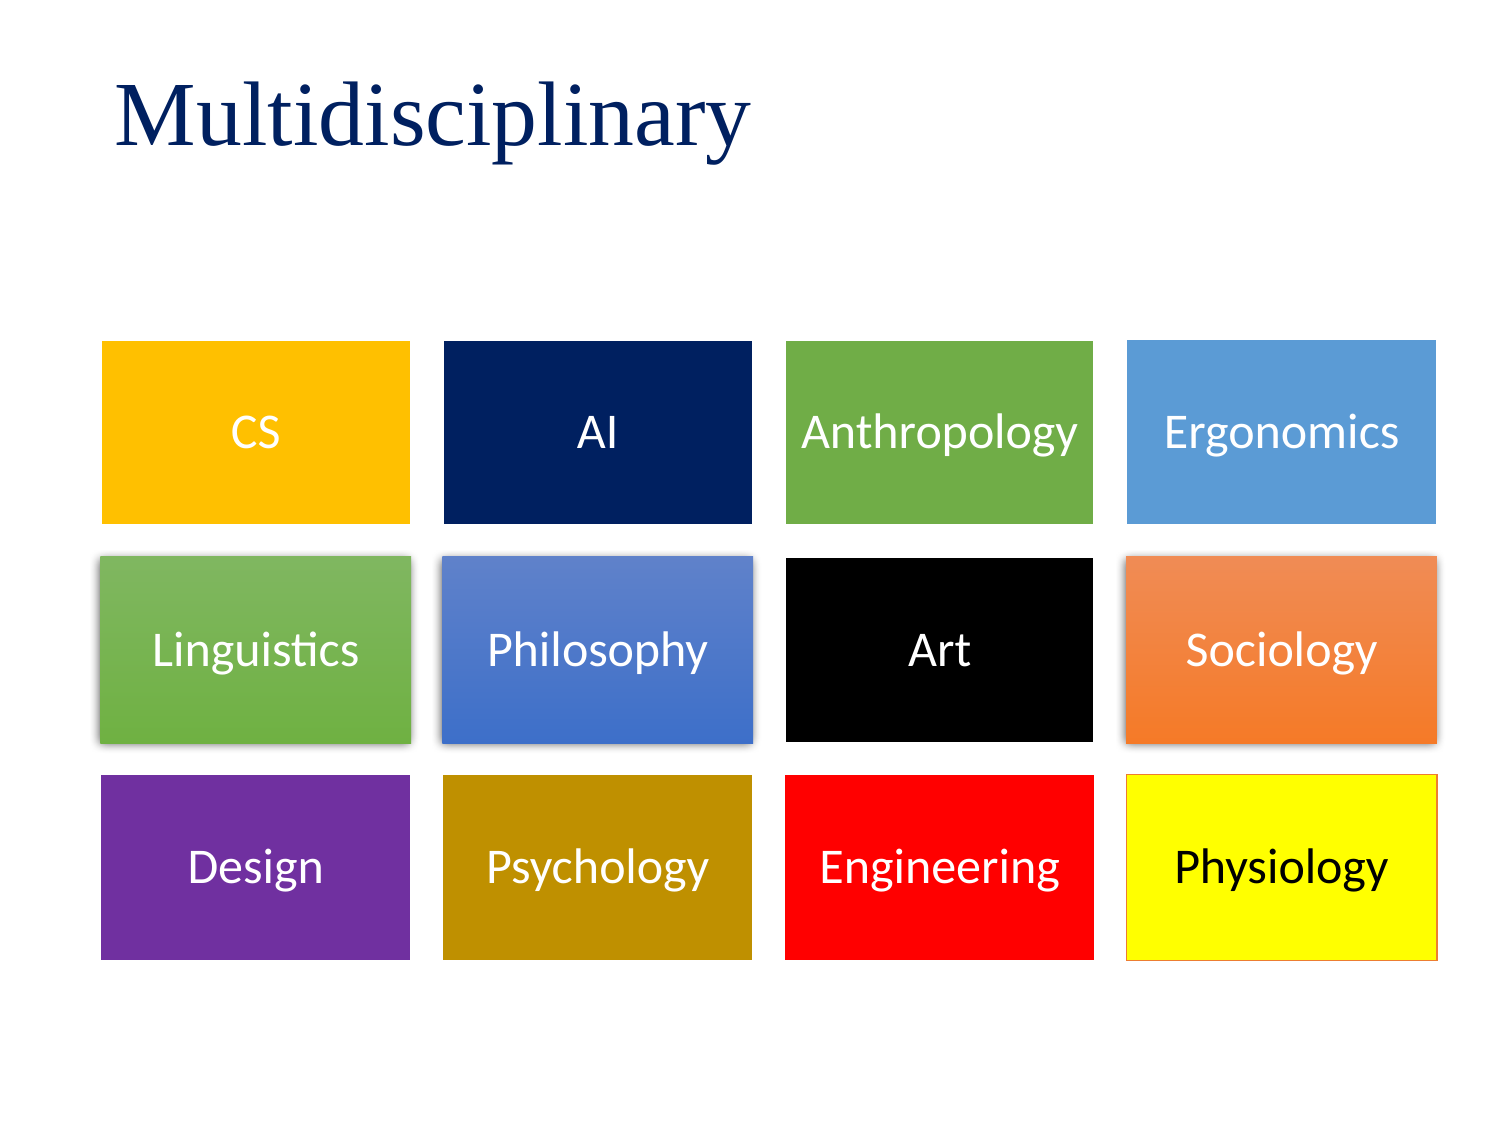

# Multidisciplinary
CS
AI
Anthropology
Ergonomics
Linguistics
Philosophy
Art
Sociology
Design
Psychology
Engineering
Physiology